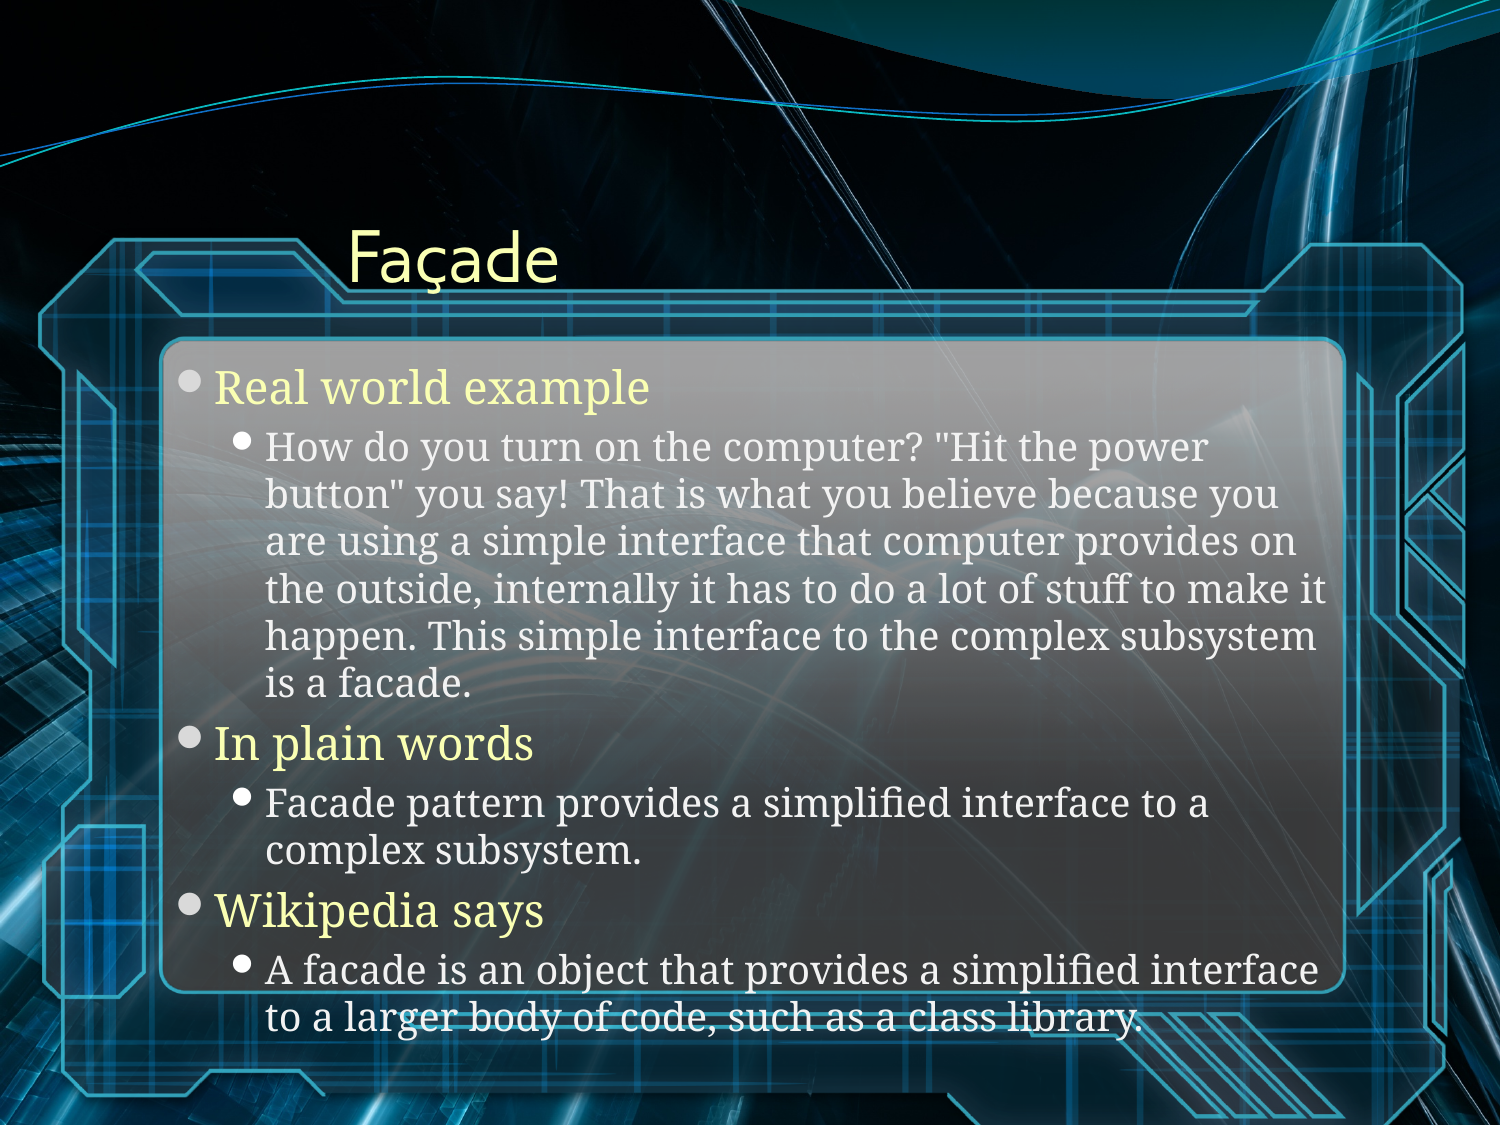

# Façade
Real world example
How do you turn on the computer? "Hit the power button" you say! That is what you believe because you are using a simple interface that computer provides on the outside, internally it has to do a lot of stuff to make it happen. This simple interface to the complex subsystem is a facade.
In plain words
Facade pattern provides a simplified interface to a complex subsystem.
Wikipedia says
A facade is an object that provides a simplified interface to a larger body of code, such as a class library.